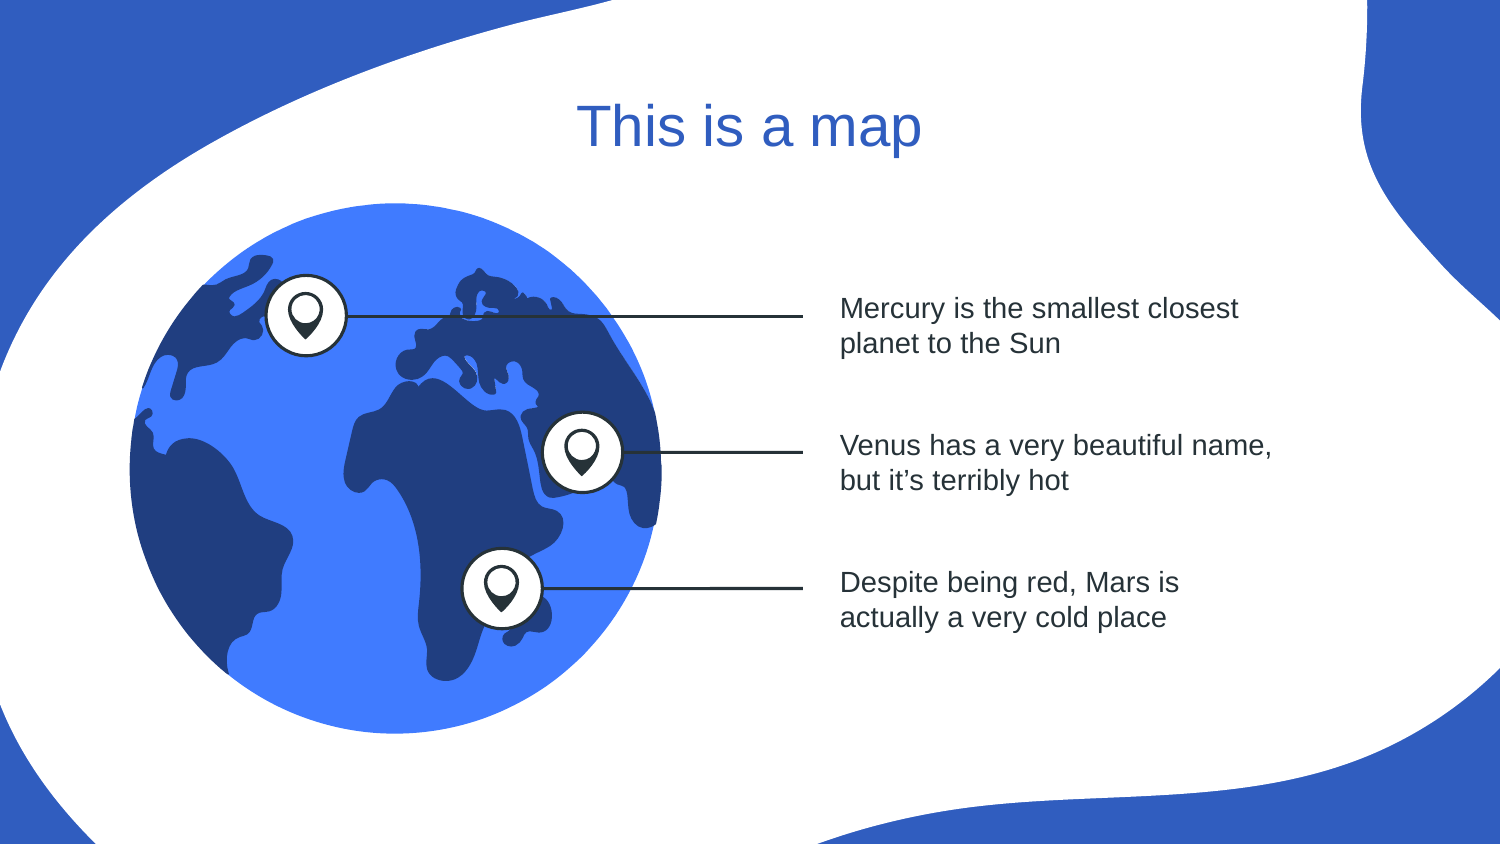

# This is a map

Mercury is the smallest closest planet to the Sun

Venus has a very beautiful name, but it’s terribly hot

Despite being red, Mars is actually a very cold place